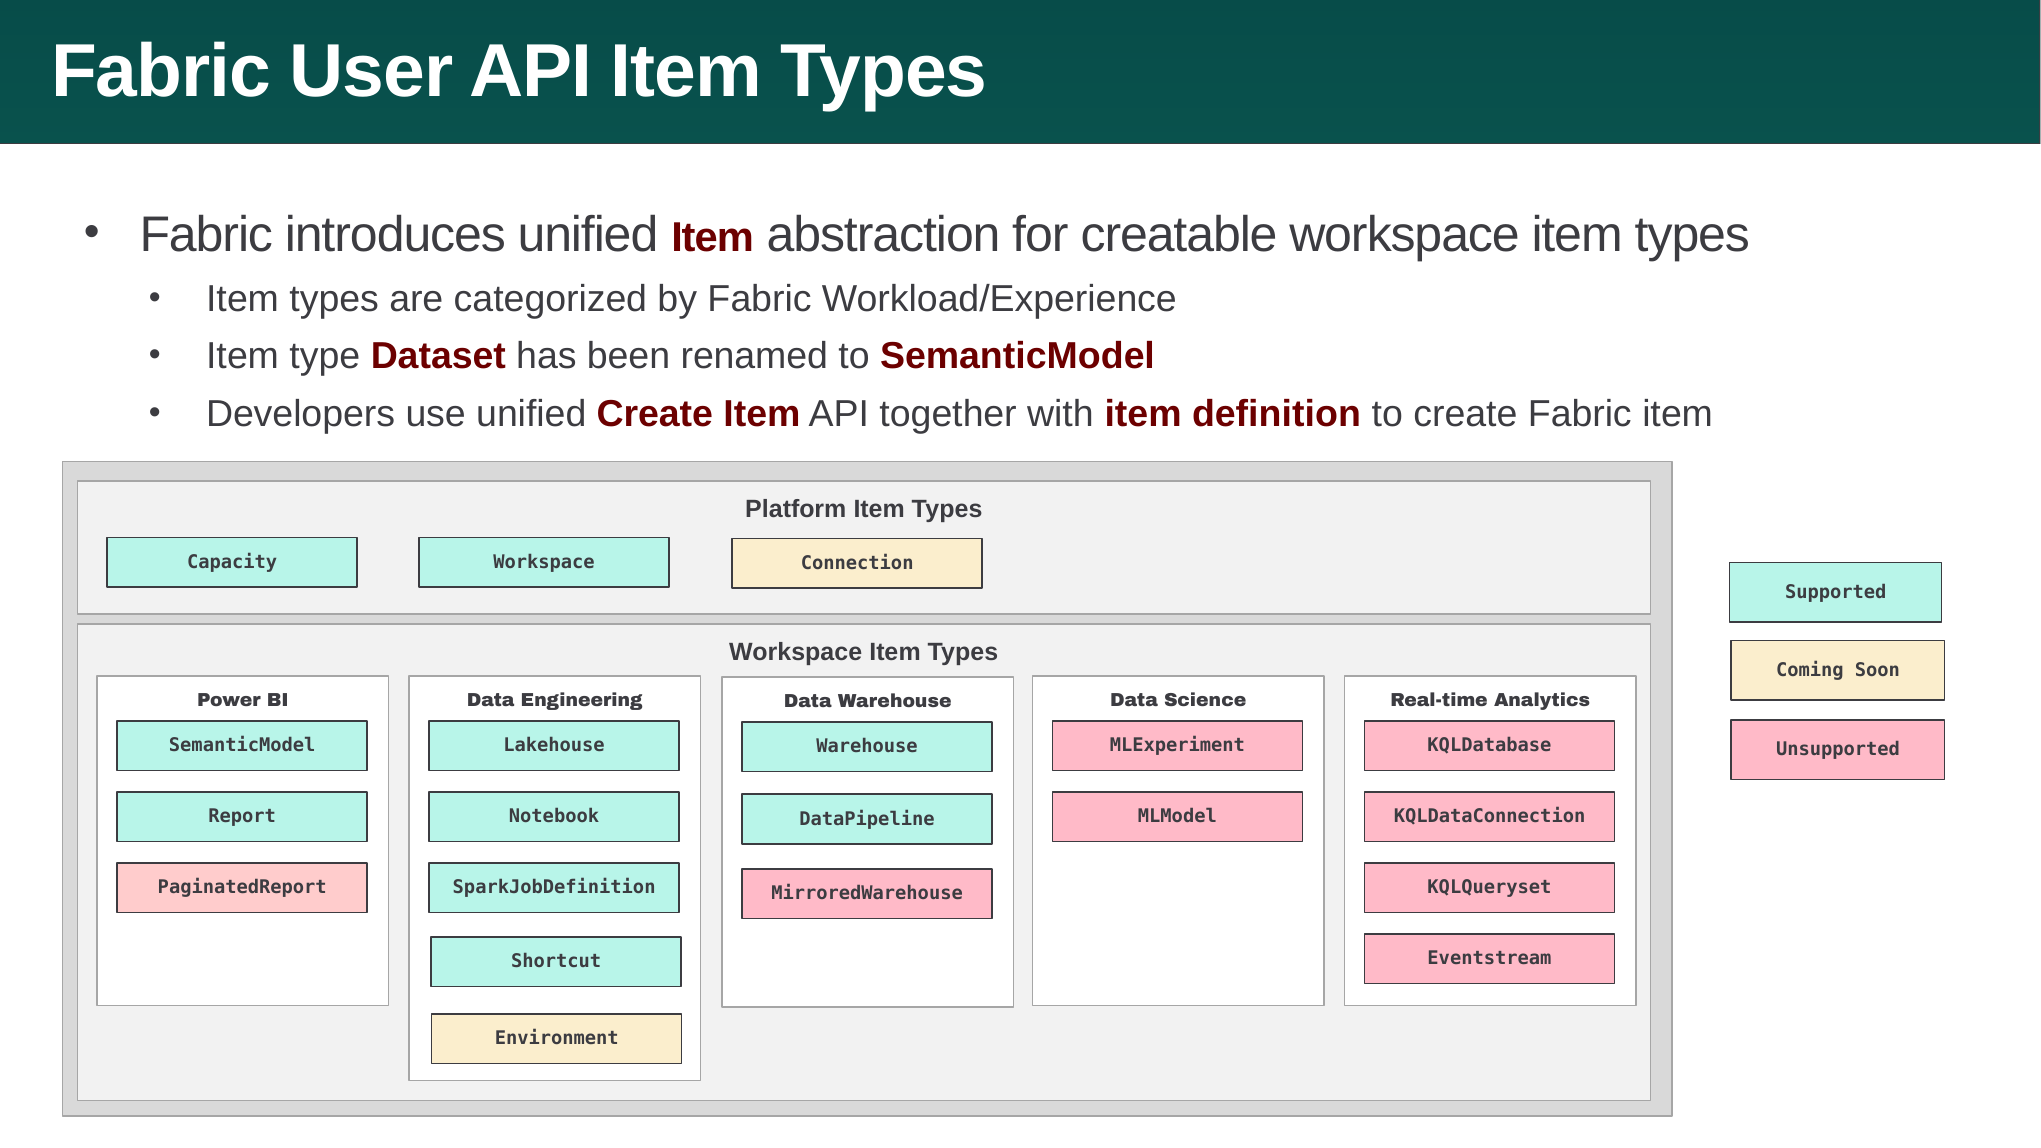

# Fabric User API Item Types
Fabric introduces unified Item abstraction for creatable workspace item types
Item types are categorized by Fabric Workload/Experience
Item type Dataset has been renamed to SemanticModel
Developers use unified Create Item API together with item definition to create Fabric item

Platform Item Types
Capacity
Workspace
Connection
Supported
Workspace Item Types
Coming Soon
Power BI
Data Engineering
Data Science
Real-time Analytics
Data Warehouse
Unsupported
SemanticModel
Lakehouse
MLExperiment
KQLDatabase
Warehouse
Report
Notebook
MLModel
KQLDataConnection
DataPipeline
PaginatedReport
SparkJobDefinition
KQLQueryset
MirroredWarehouse
Eventstream
Shortcut
Environment